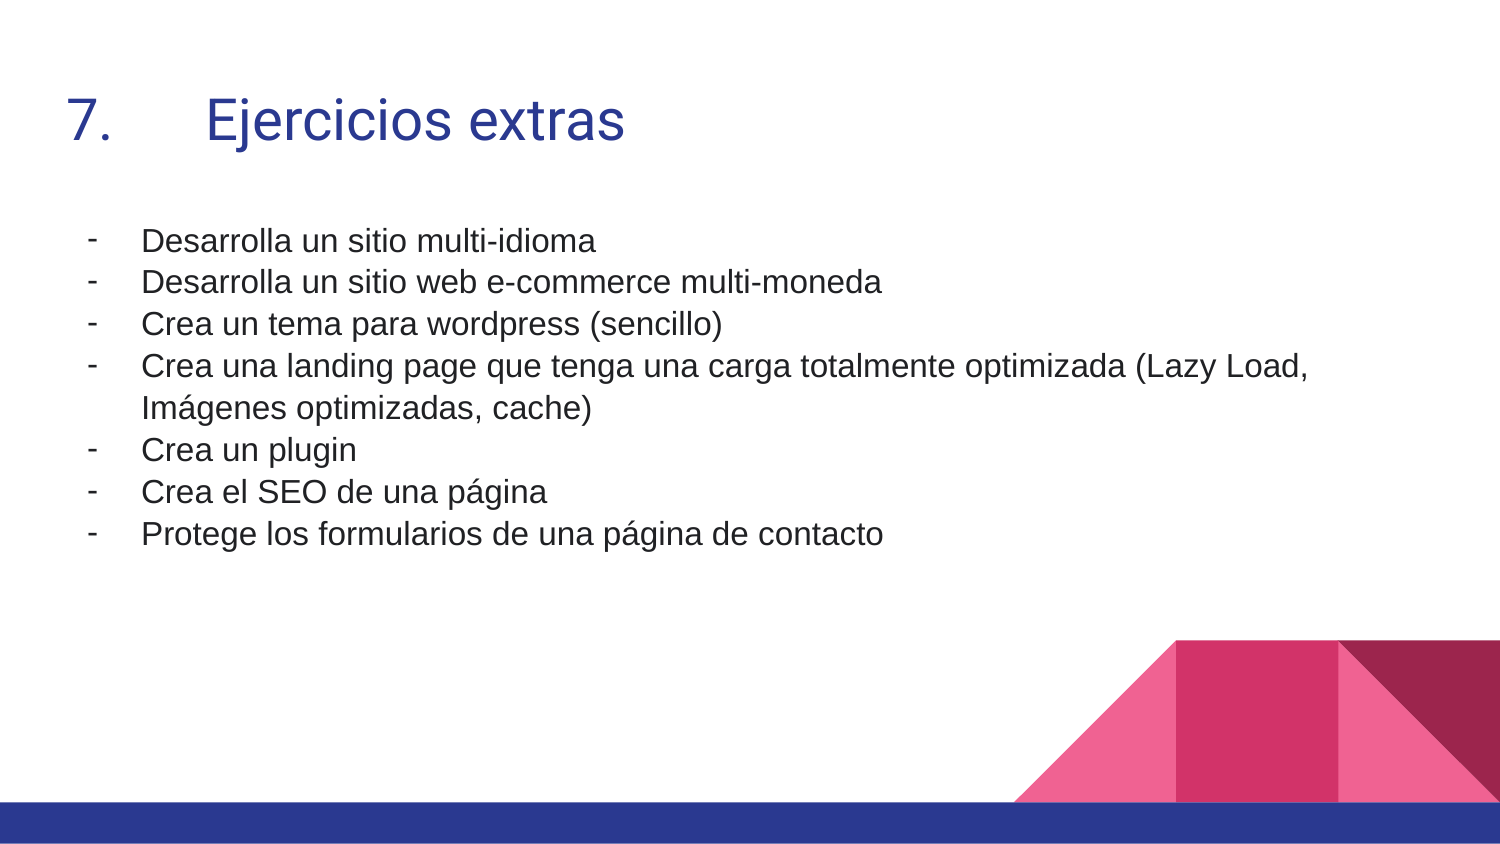

# 7.	Ejercicios extras
Desarrolla un sitio multi-idioma
Desarrolla un sitio web e-commerce multi-moneda
Crea un tema para wordpress (sencillo)
Crea una landing page que tenga una carga totalmente optimizada (Lazy Load, Imágenes optimizadas, cache)
Crea un plugin
Crea el SEO de una página
Protege los formularios de una página de contacto